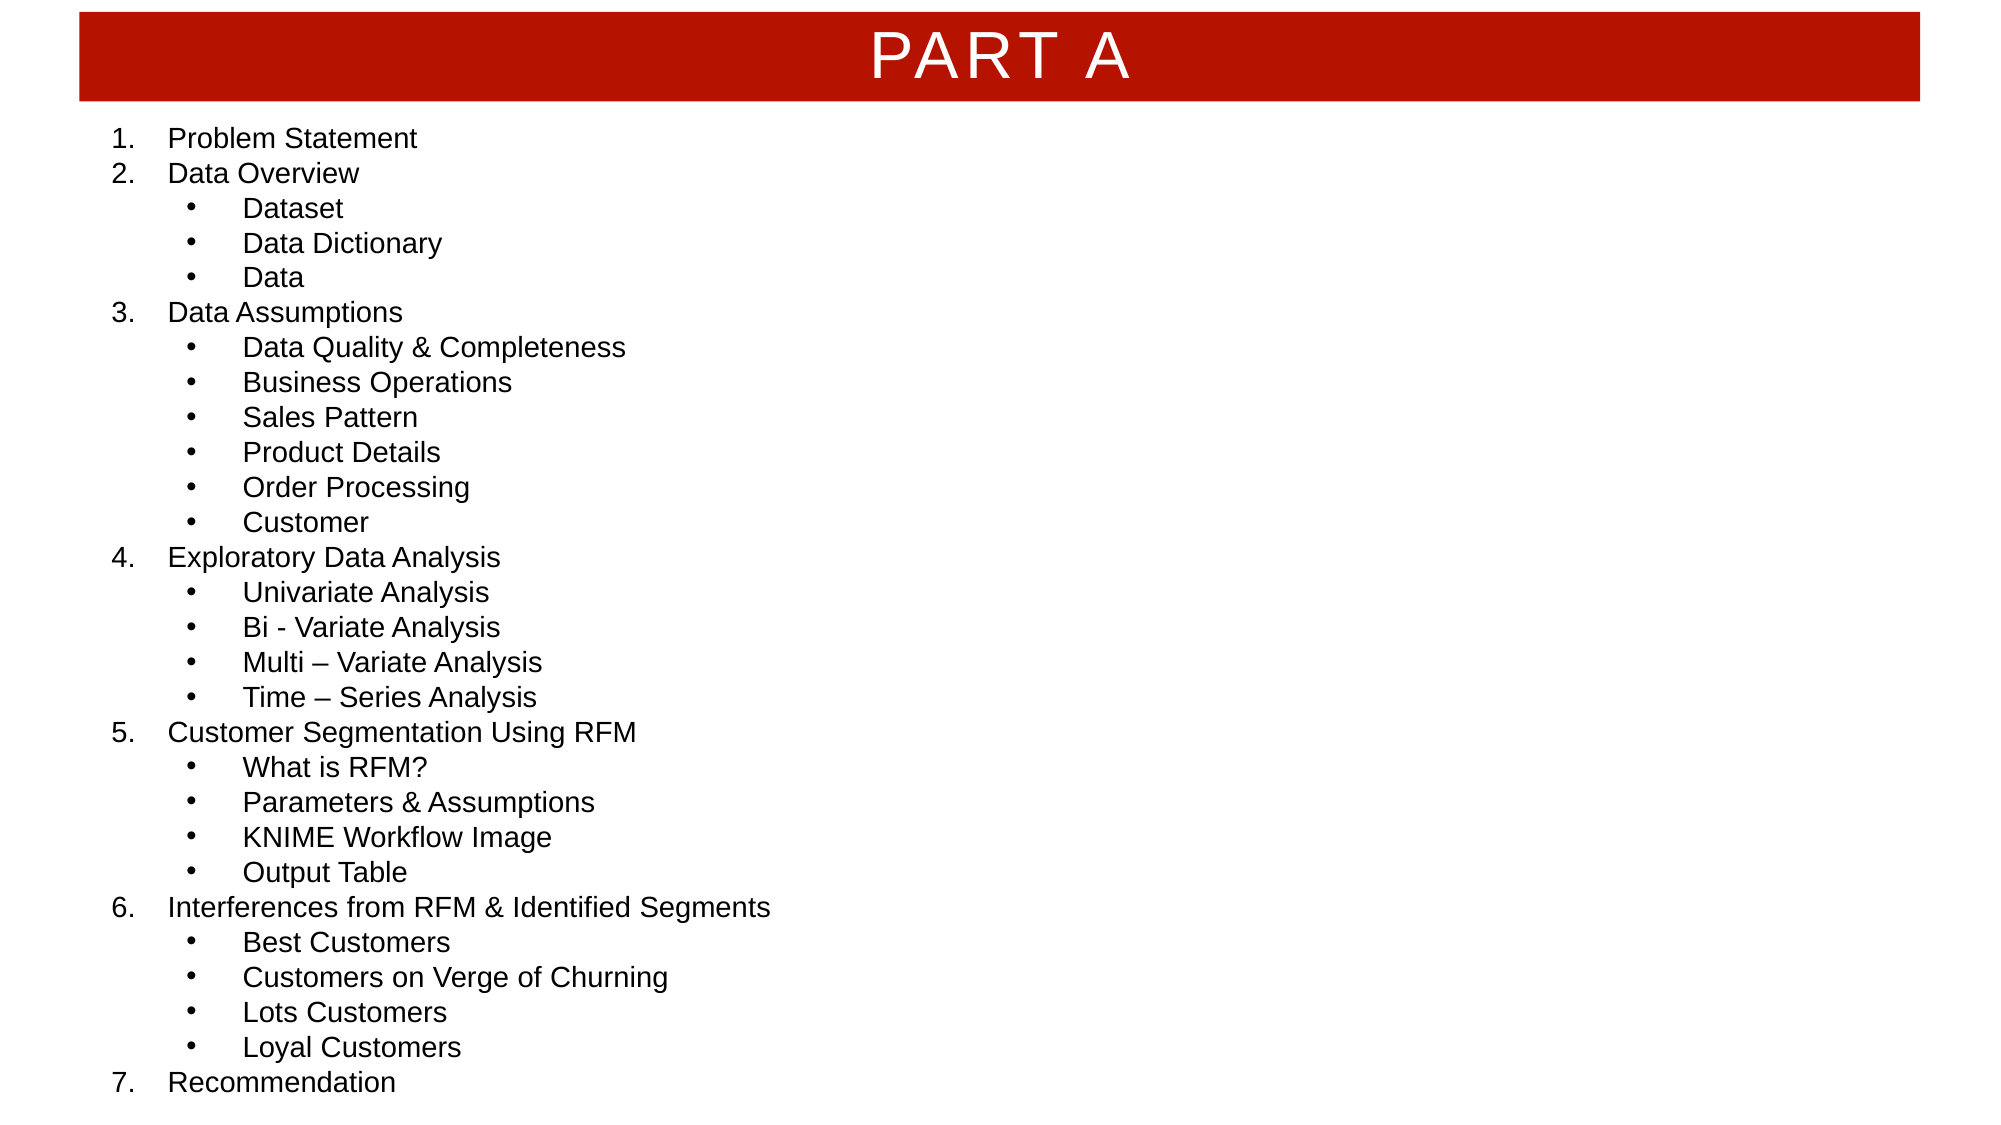

# Part A
Problem Statement
Data Overview
Dataset
Data Dictionary
Data
Data Assumptions
Data Quality & Completeness
Business Operations
Sales Pattern
Product Details
Order Processing
Customer
Exploratory Data Analysis
Univariate Analysis
Bi - Variate Analysis
Multi – Variate Analysis
Time – Series Analysis
Customer Segmentation Using RFM
What is RFM?
Parameters & Assumptions
KNIME Workflow Image
Output Table
Interferences from RFM & Identified Segments
Best Customers
Customers on Verge of Churning
Lots Customers
Loyal Customers
Recommendation